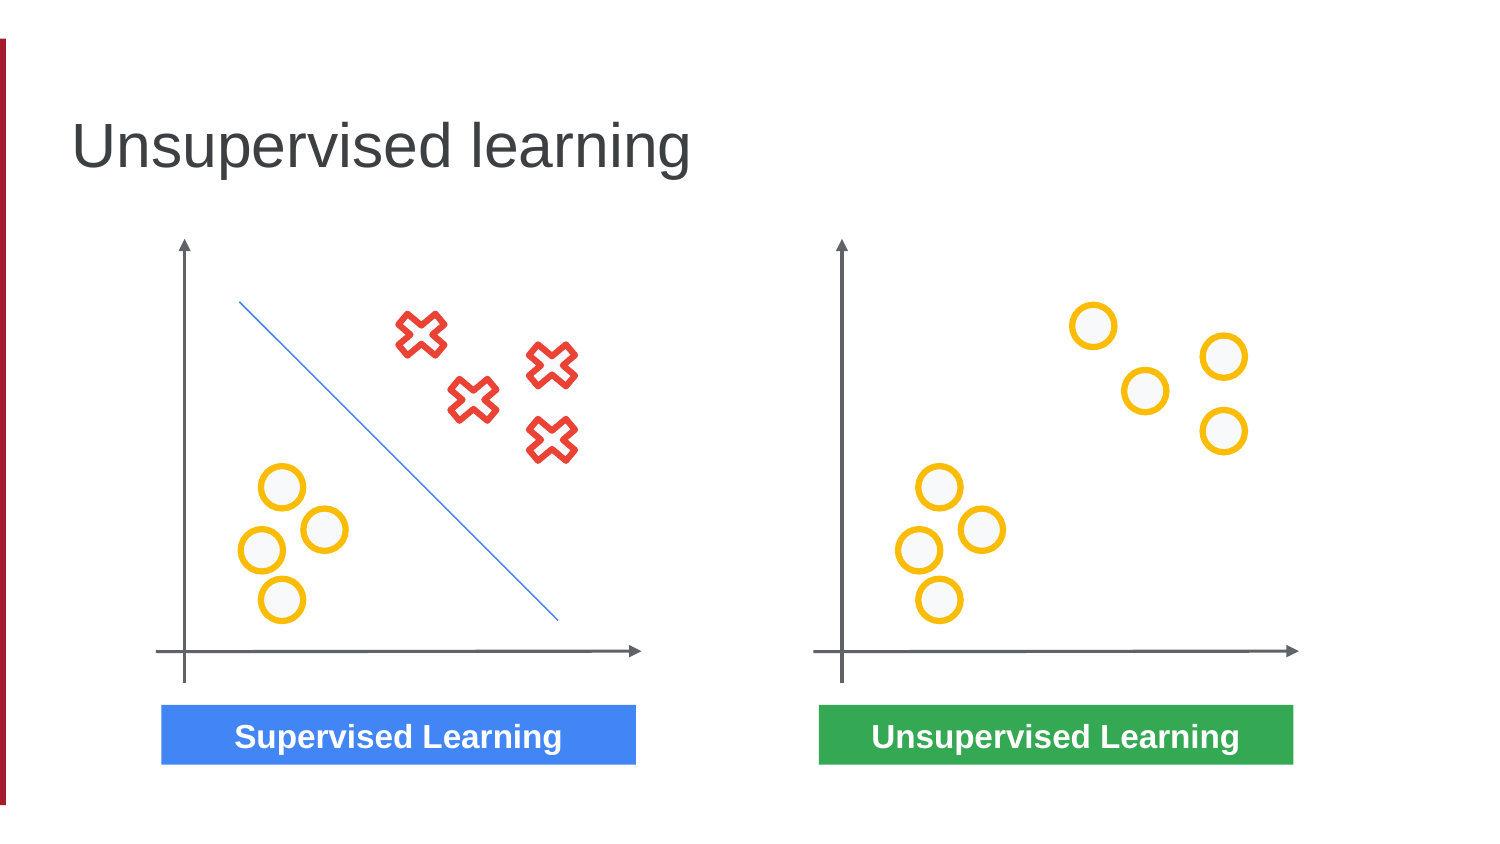

# Unsupervised learning

Unsupervised Learning
Supervised Learning